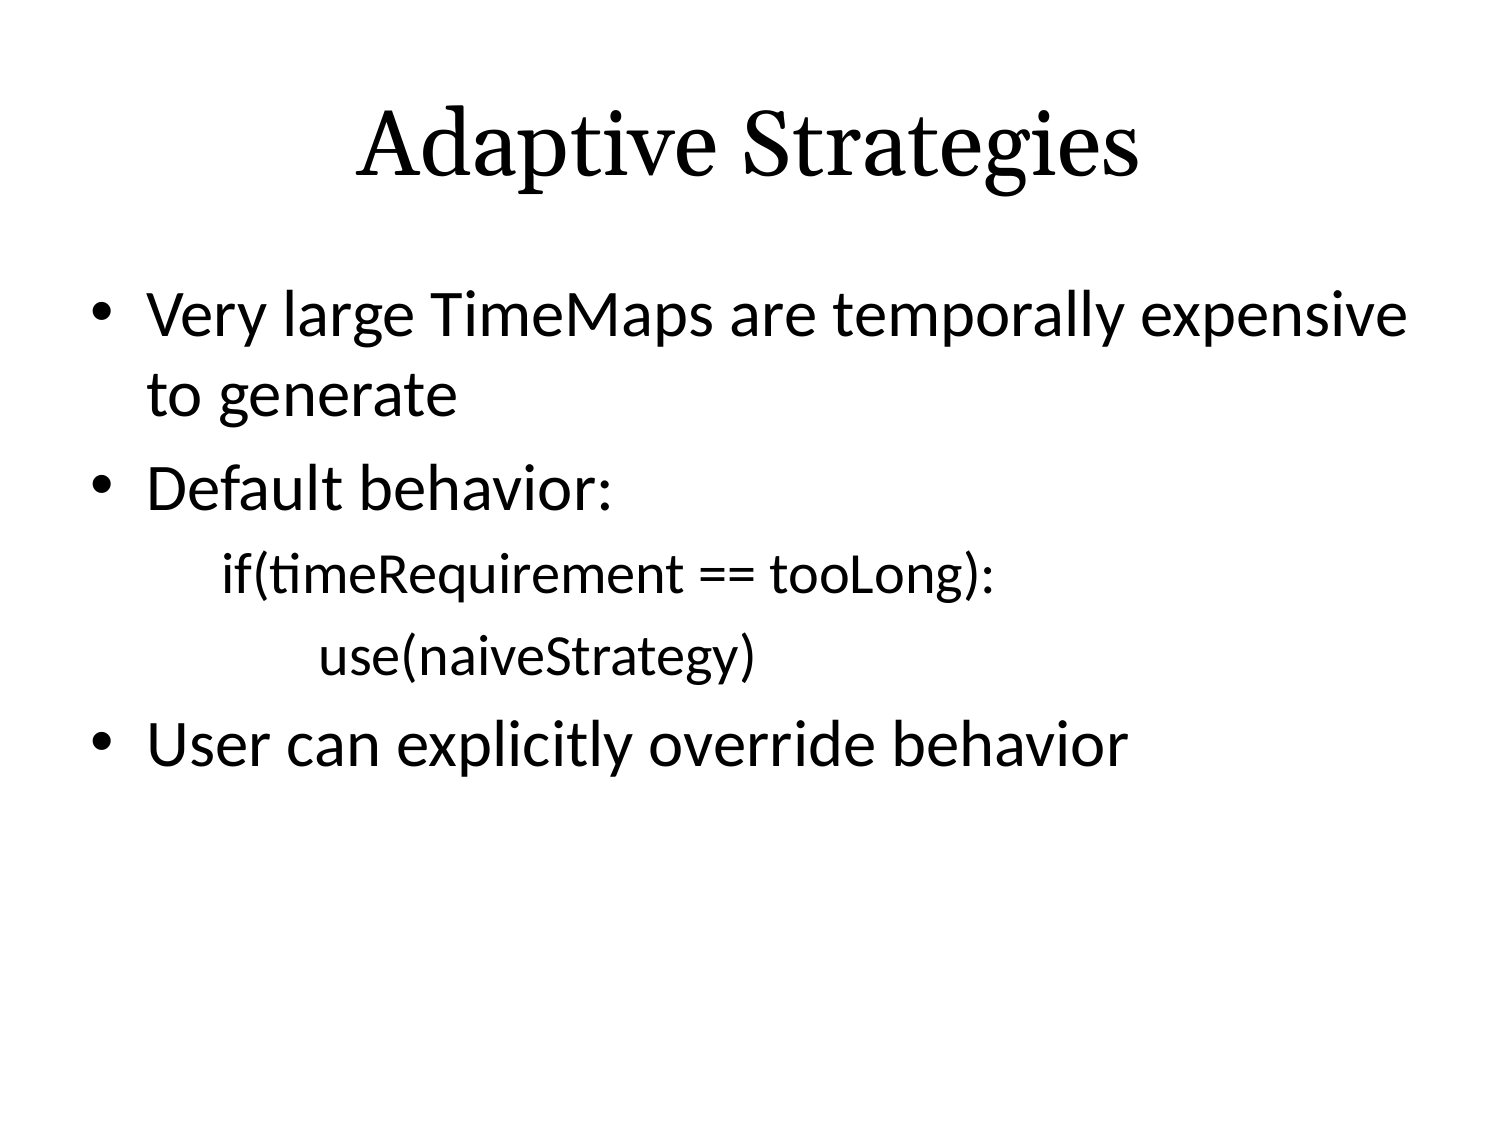

# Adaptive Strategies
Very large TimeMaps are temporally expensive to generate
Default behavior:
if(timeRequirement == tooLong):
 use(naiveStrategy)
User can explicitly override behavior